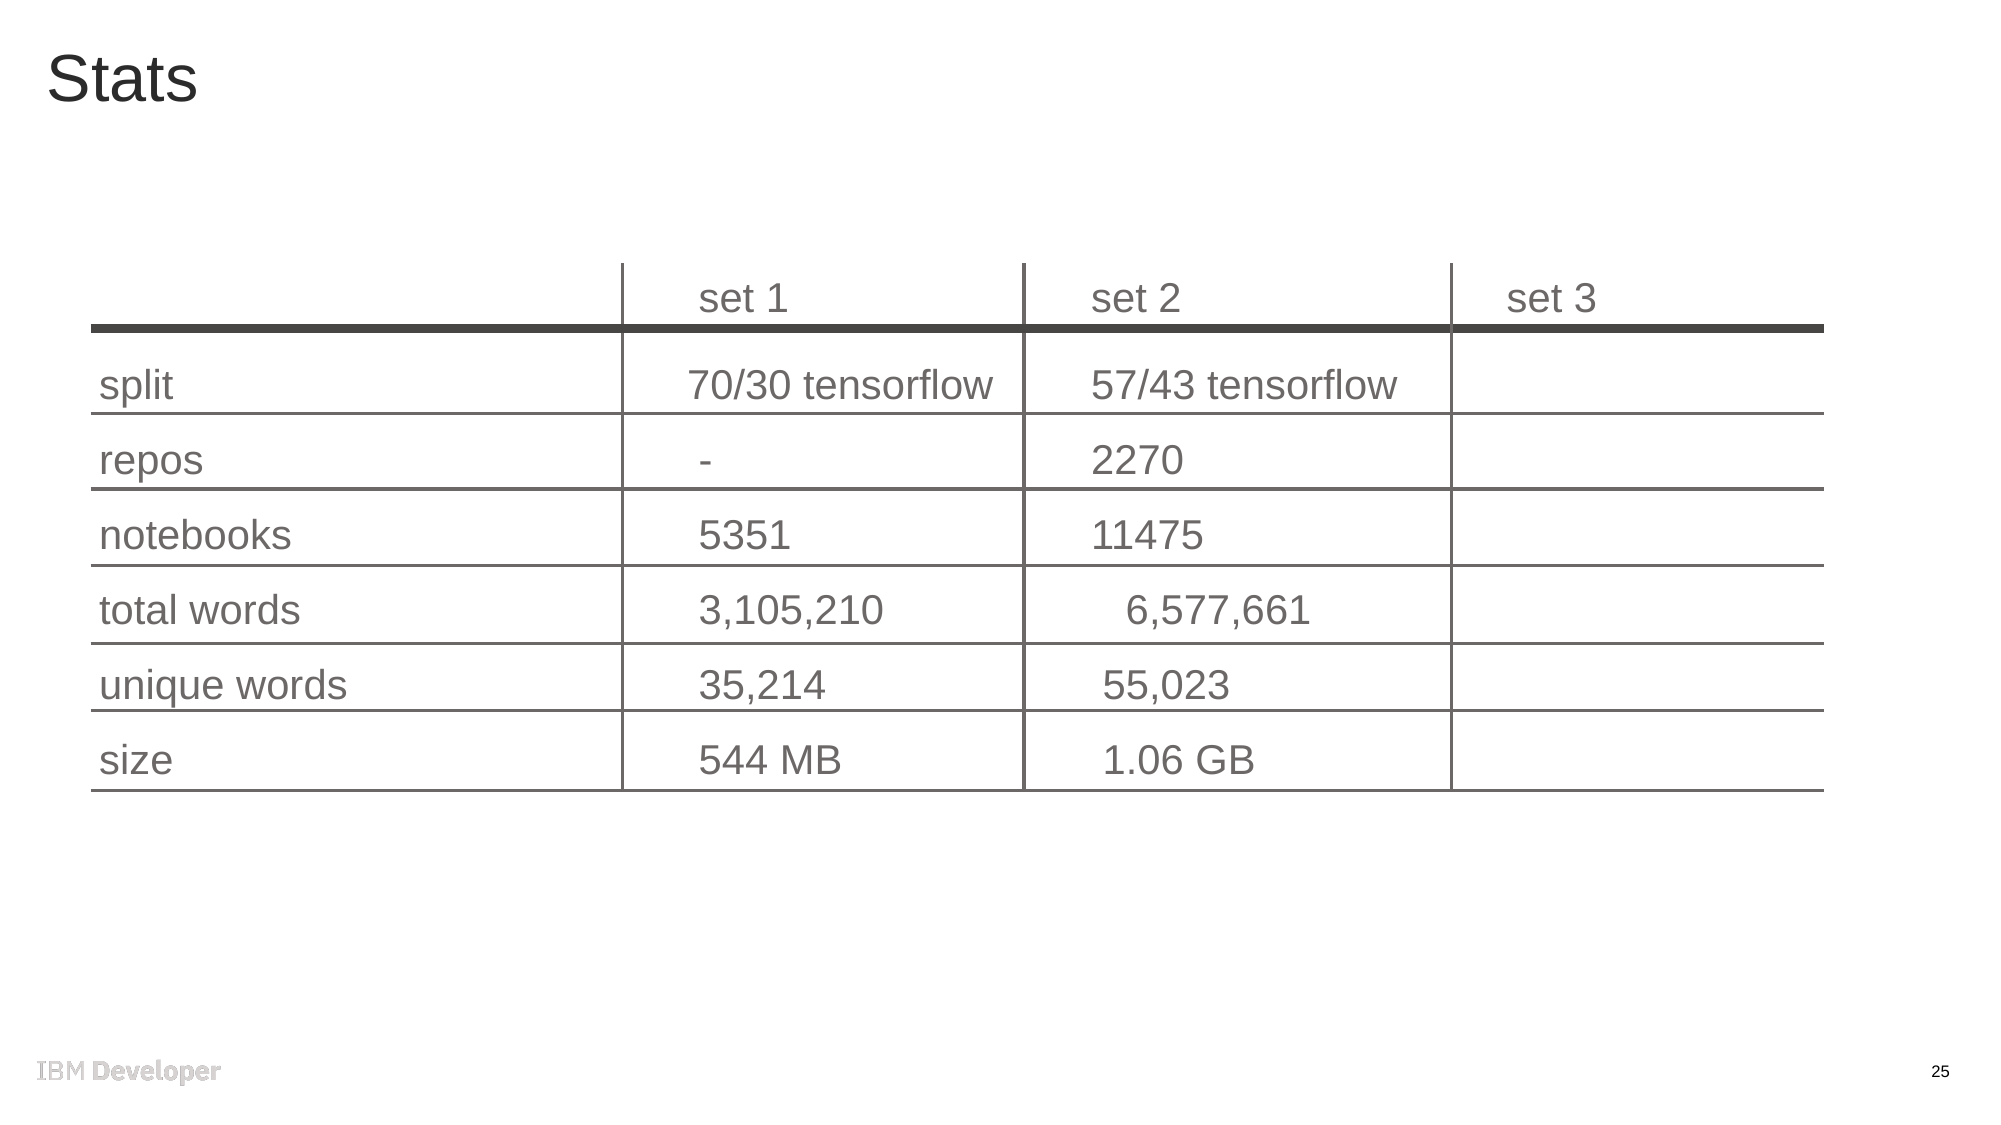

# Stats
			             set 1	        	        set 2                      	     set 3
split			            70/30 tensorflow	        57/43 tensorflow
repos			             - 		        2270
notebooks		             5351		        11475
total words		             3,105,210                     6,577,661
unique words		             35,214	        	         55,023
size			             544 MB		         1.06 GB

25